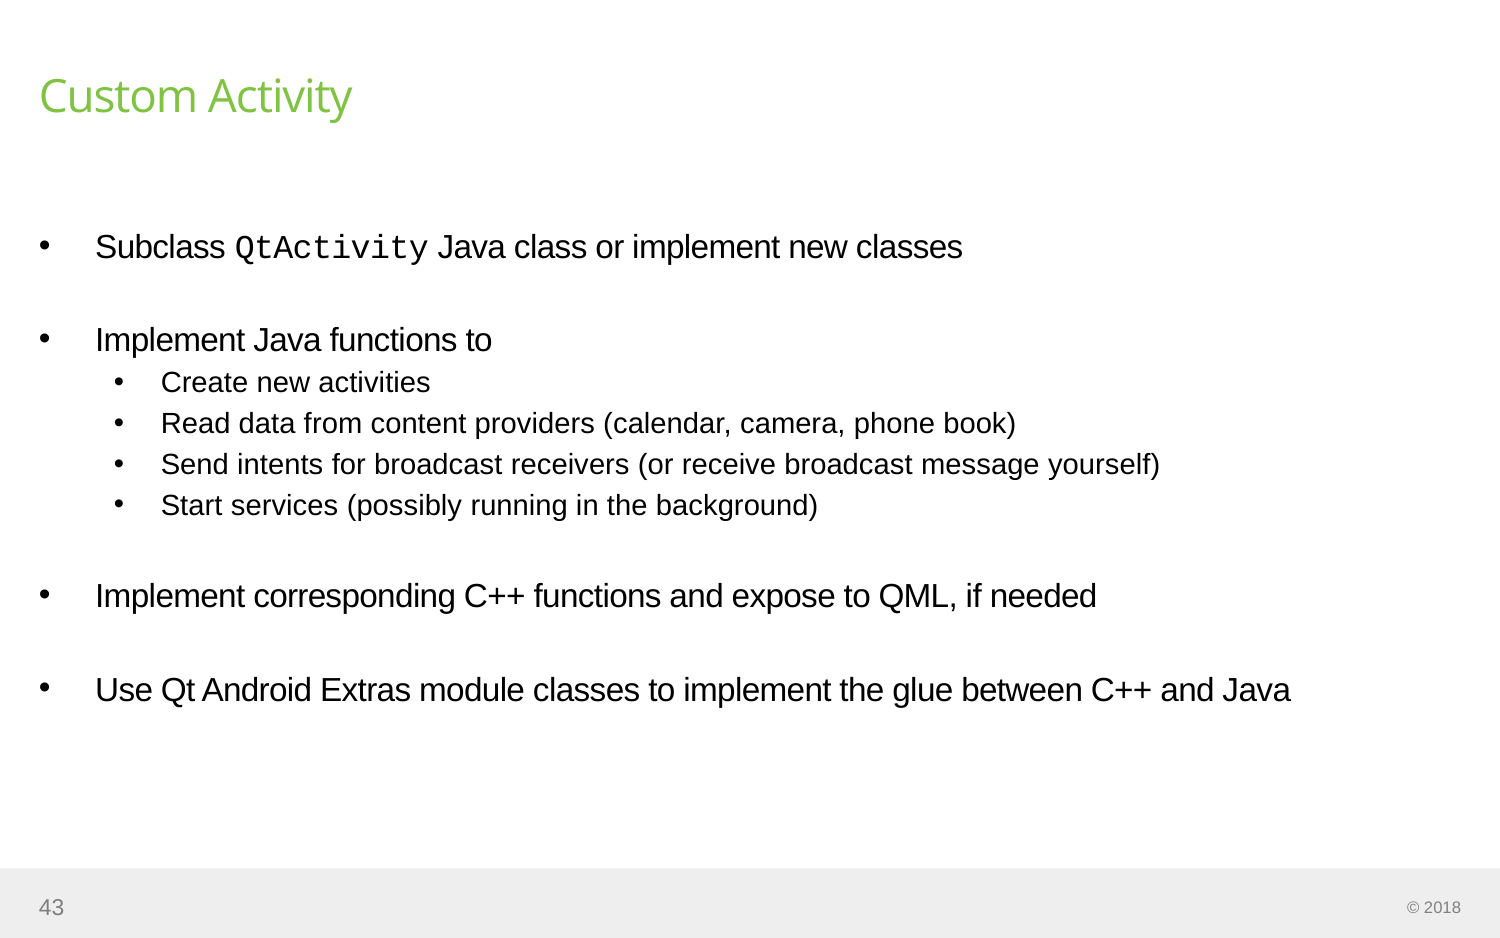

# Custom Activity
Subclass QtActivity Java class or implement new classes

Implement Java functions to
Create new activities
Read data from content providers (calendar, camera, phone book)
Send intents for broadcast receivers (or receive broadcast message yourself)
Start services (possibly running in the background)

Implement corresponding C++ functions and expose to QML, if needed

Use Qt Android Extras module classes to implement the glue between C++ and Java

43
© 2018